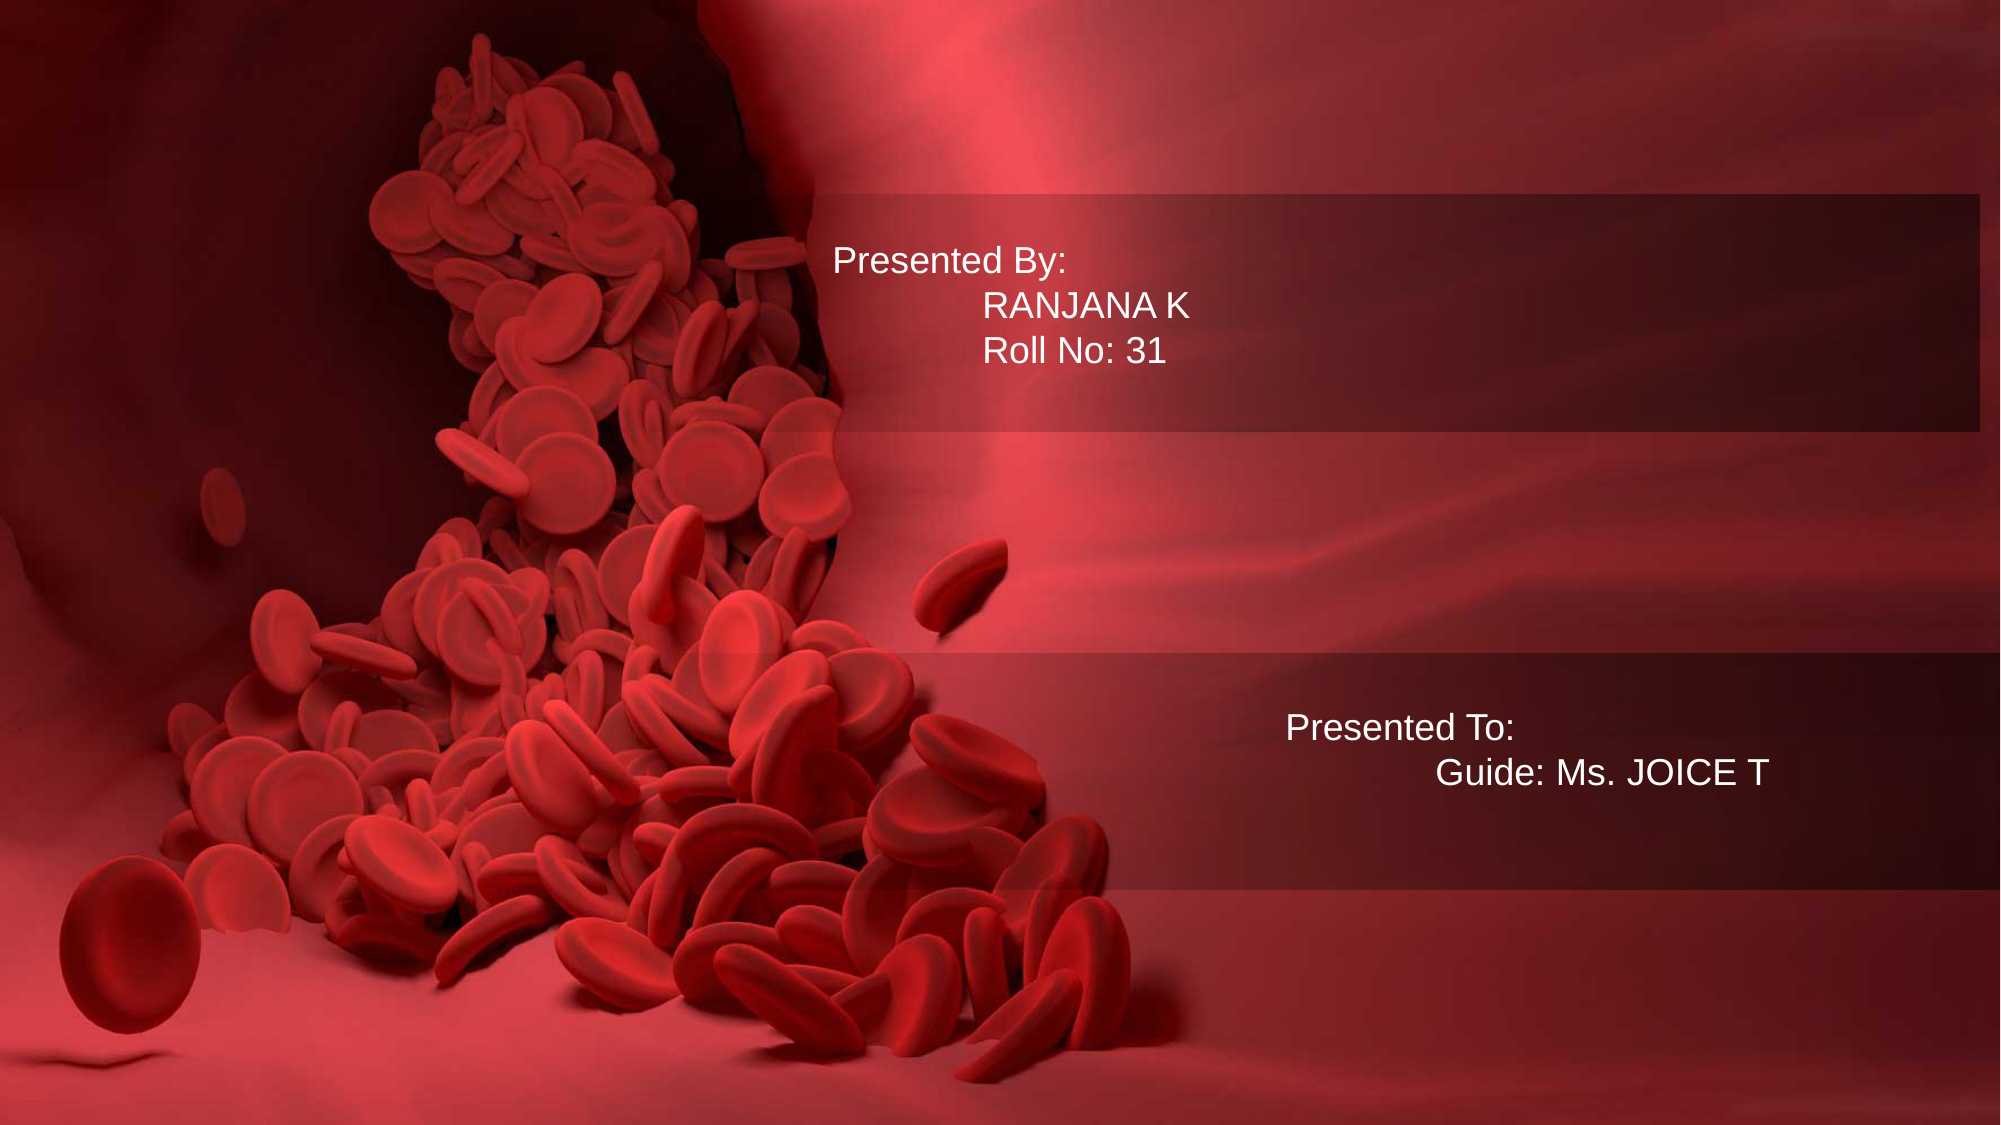

Presented By:
	RANJANA K
	Roll No: 31

Presented To:
	Guide: Ms. JOICE T